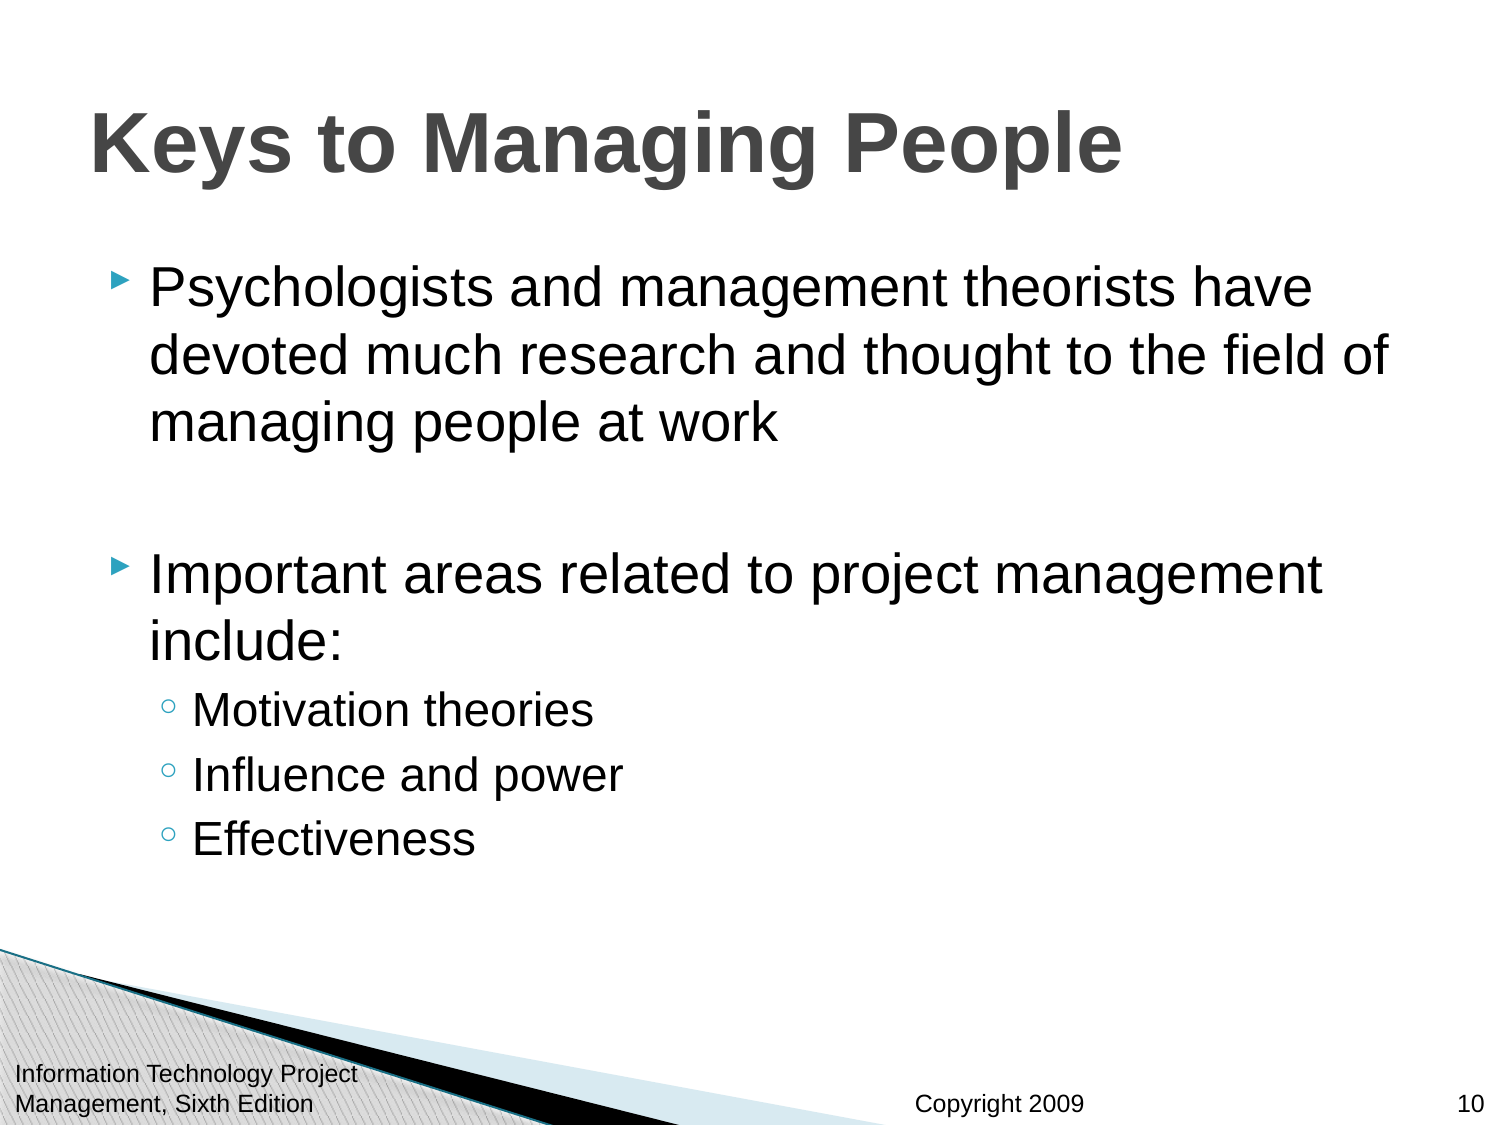

# Keys to Managing People
Psychologists and management theorists have devoted much research and thought to the field of managing people at work

Important areas related to project management include:
Motivation theories
Influence and power
Effectiveness
Information Technology Project Management, Sixth Edition
10